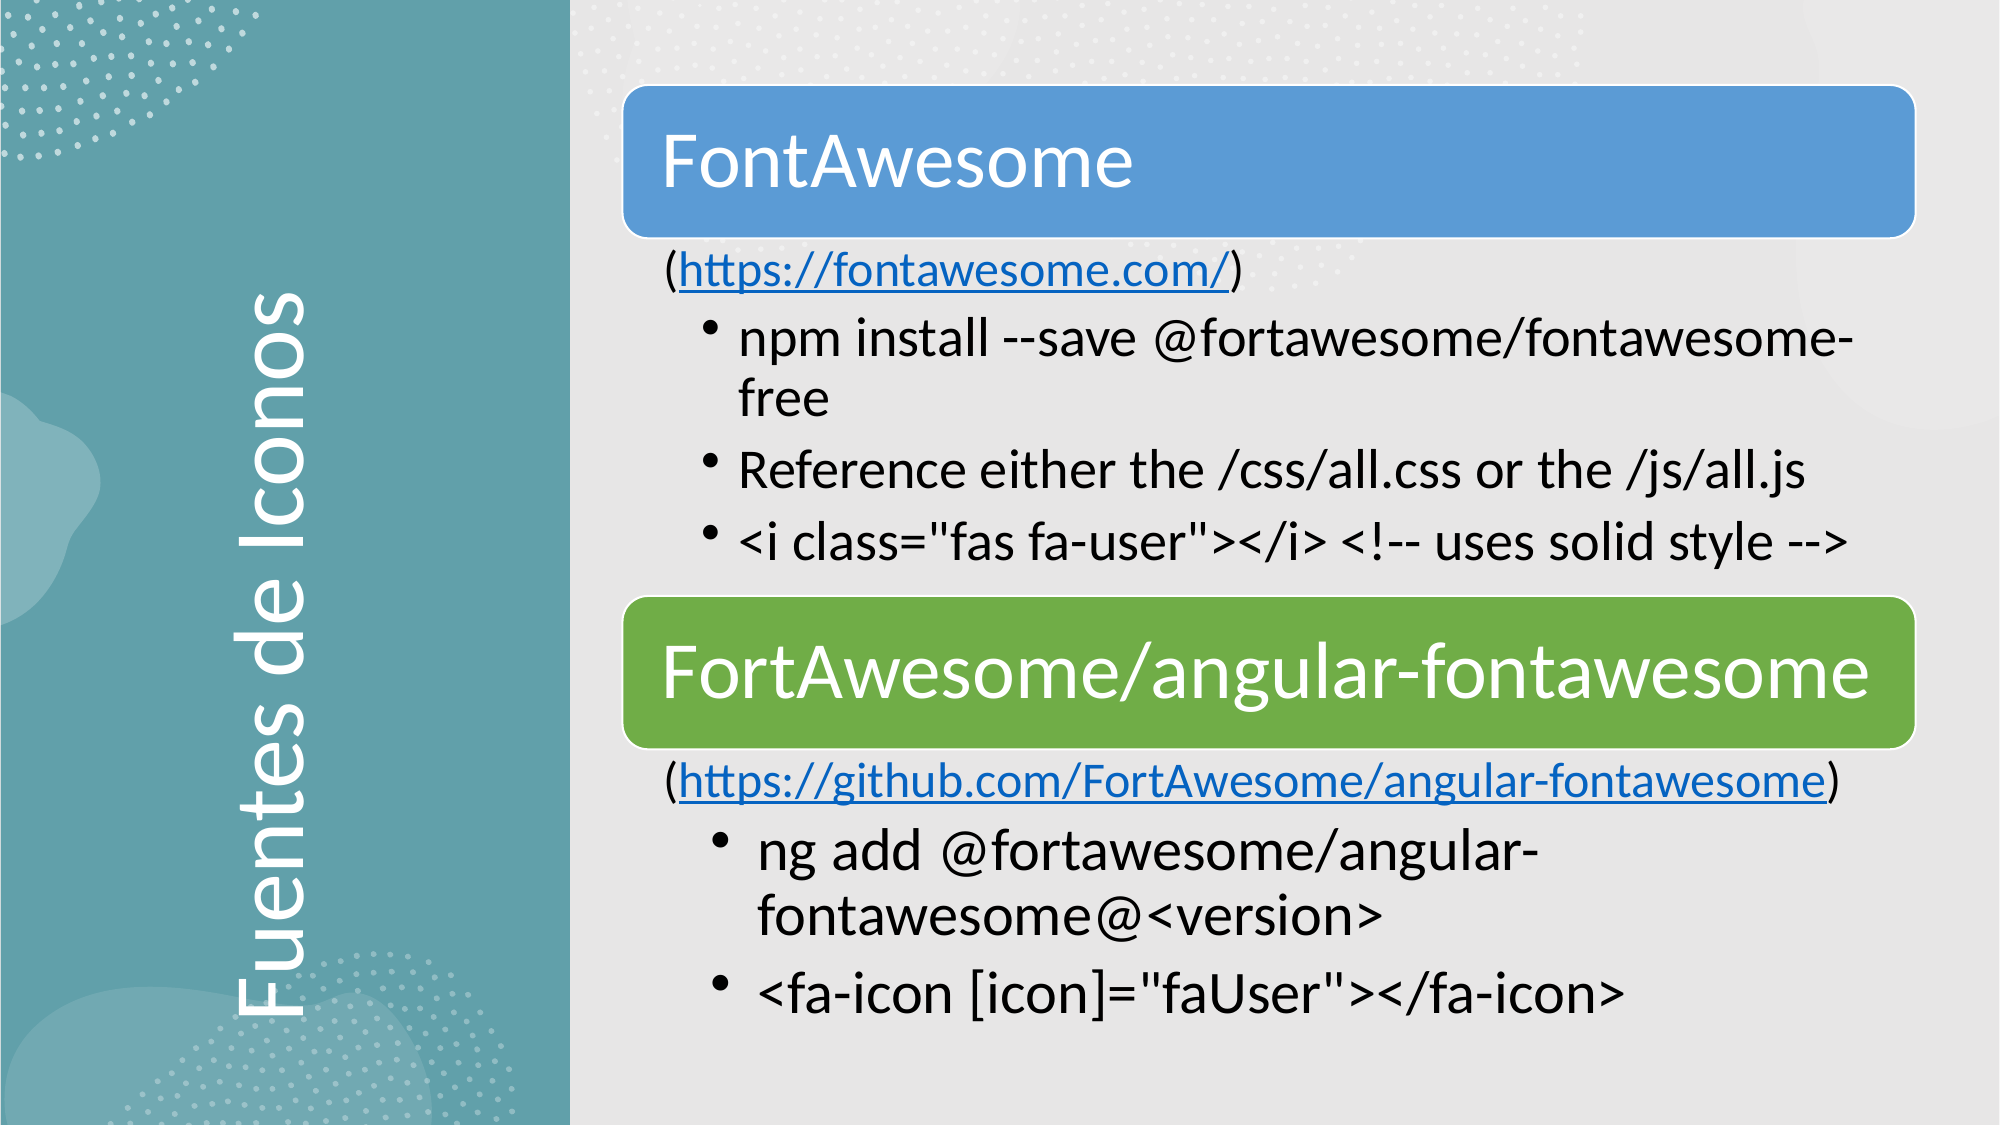

FontAwesome
(https://fontawesome.com/)
npm install --save @fortawesome/fontawesome-free
Reference either the /css/all.css or the /js/all.js
<i class="fas fa-user"></i> <!-- uses solid style -->
FortAwesome/angular-fontawesome
(https://github.com/FortAwesome/angular-fontawesome)
ng add @fortawesome/angular-fontawesome@<version>
<fa-icon [icon]="faUser"></fa-icon>
# Fuentes de Iconos